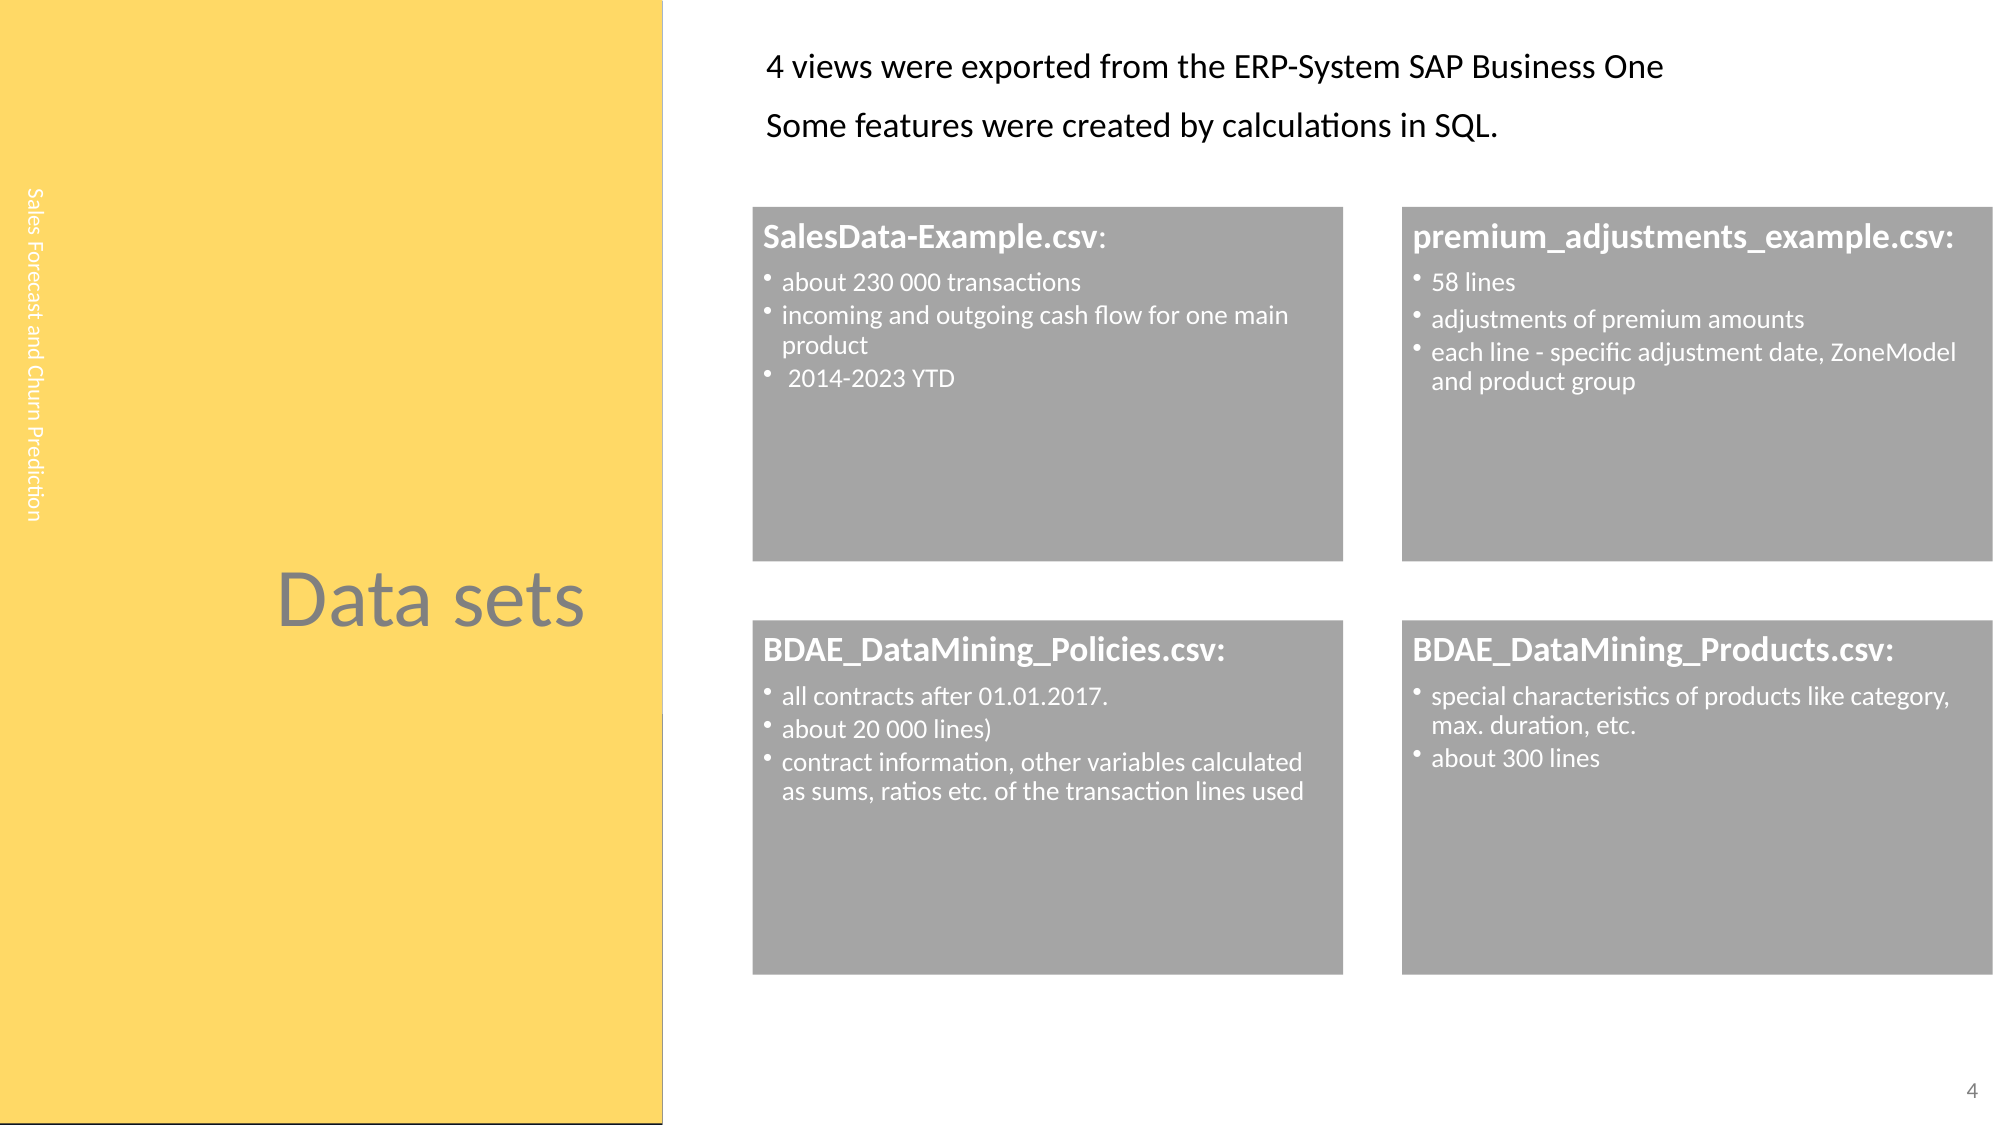

4 views were exported from the ERP-System SAP Business One
Some features were created by calculations in SQL.
# Data sets
SalesData-Example.csv:
about 230 000 transactions
incoming and outgoing cash flow for one main product
 2014-2023 YTD
premium_adjustments_example.csv:
58 lines
adjustments of premium amounts
each line - specific adjustment date, ZoneModel and product group
BDAE_DataMining_Policies.csv:
all contracts after 01.01.2017.
about 20 000 lines)
contract information, other variables calculated as sums, ratios etc. of the transaction lines used
BDAE_DataMining_Products.csv:
special characteristics of products like category, max. duration, etc.
about 300 lines

Sales Forecast and Churn Prediction

4